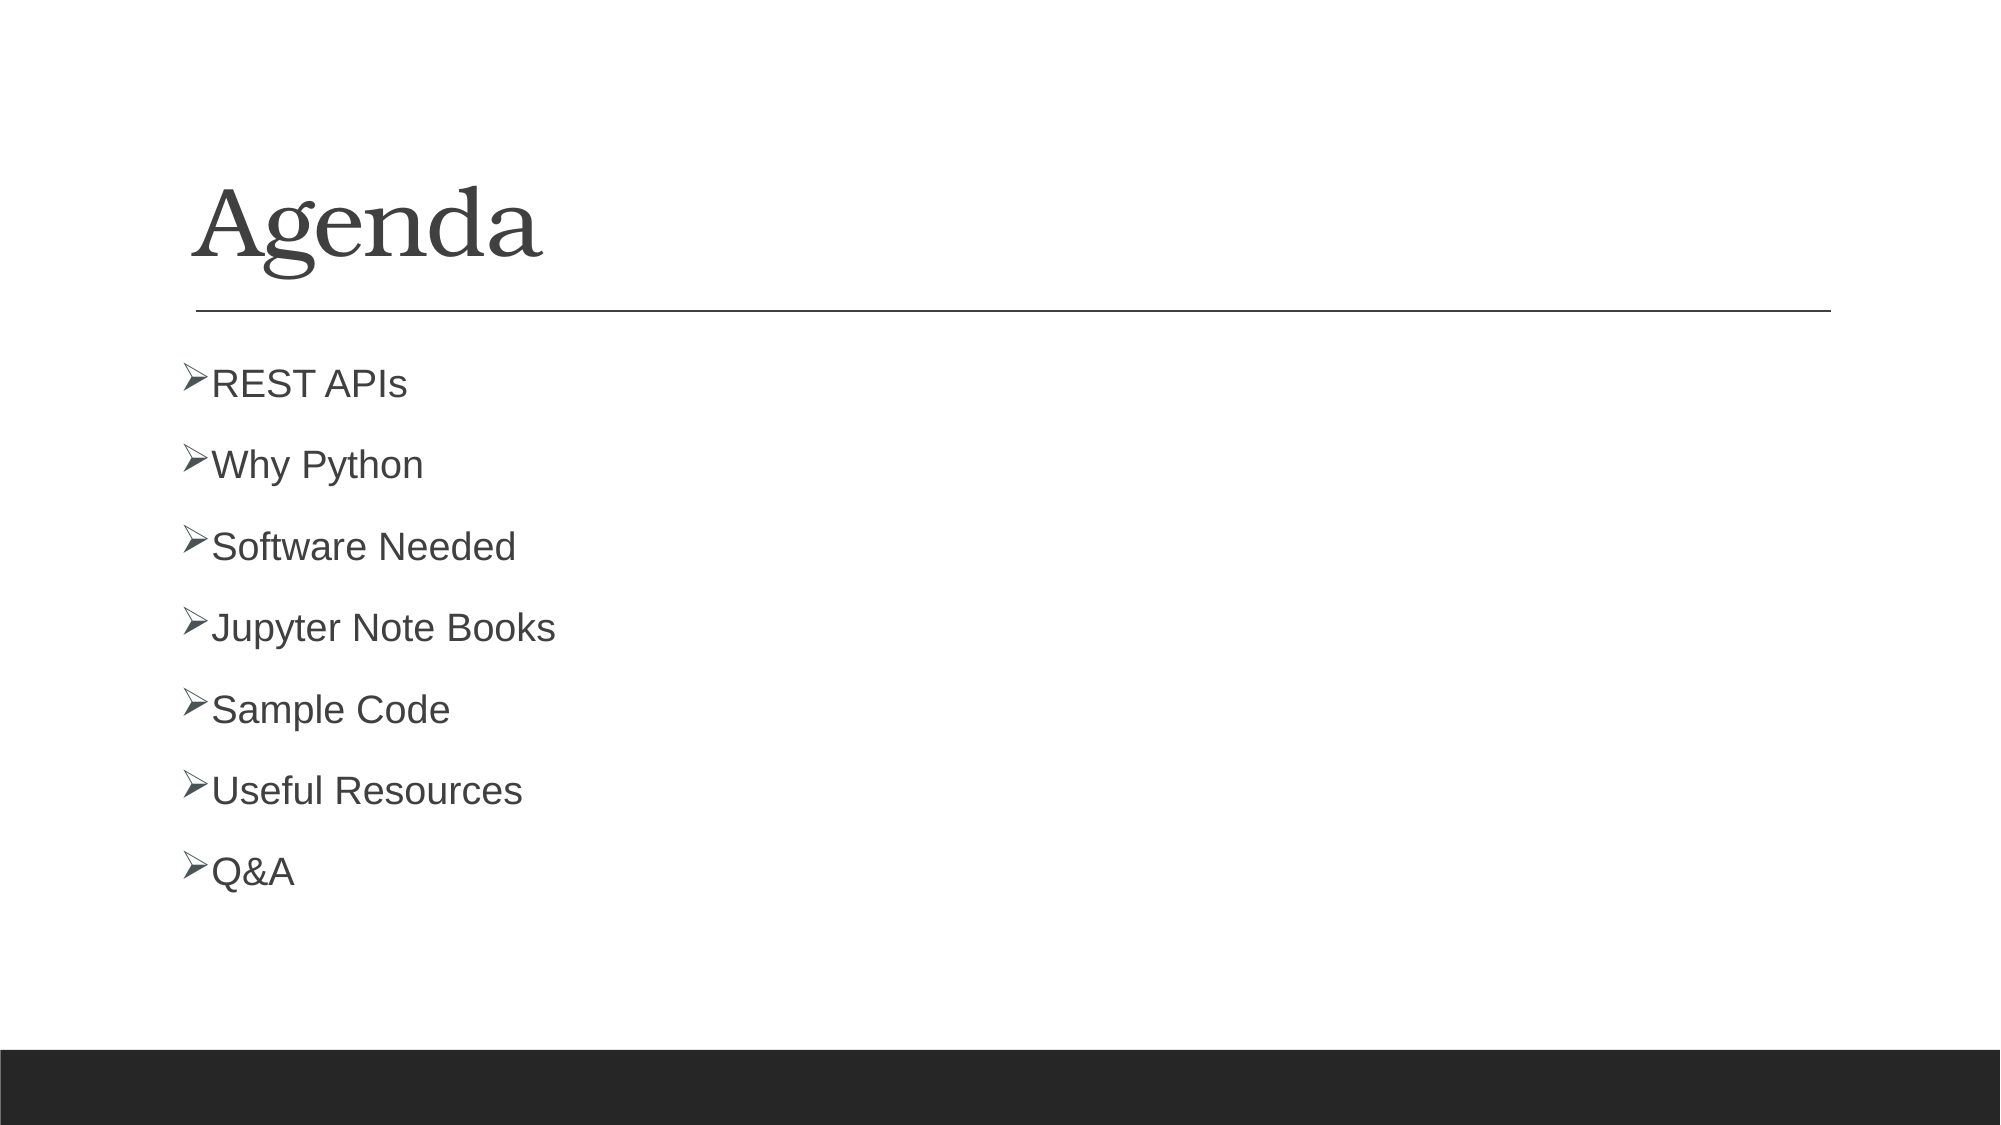

# Agenda
REST APIs
Why Python
Software Needed
Jupyter Note Books
Sample Code
Useful Resources
Q&A